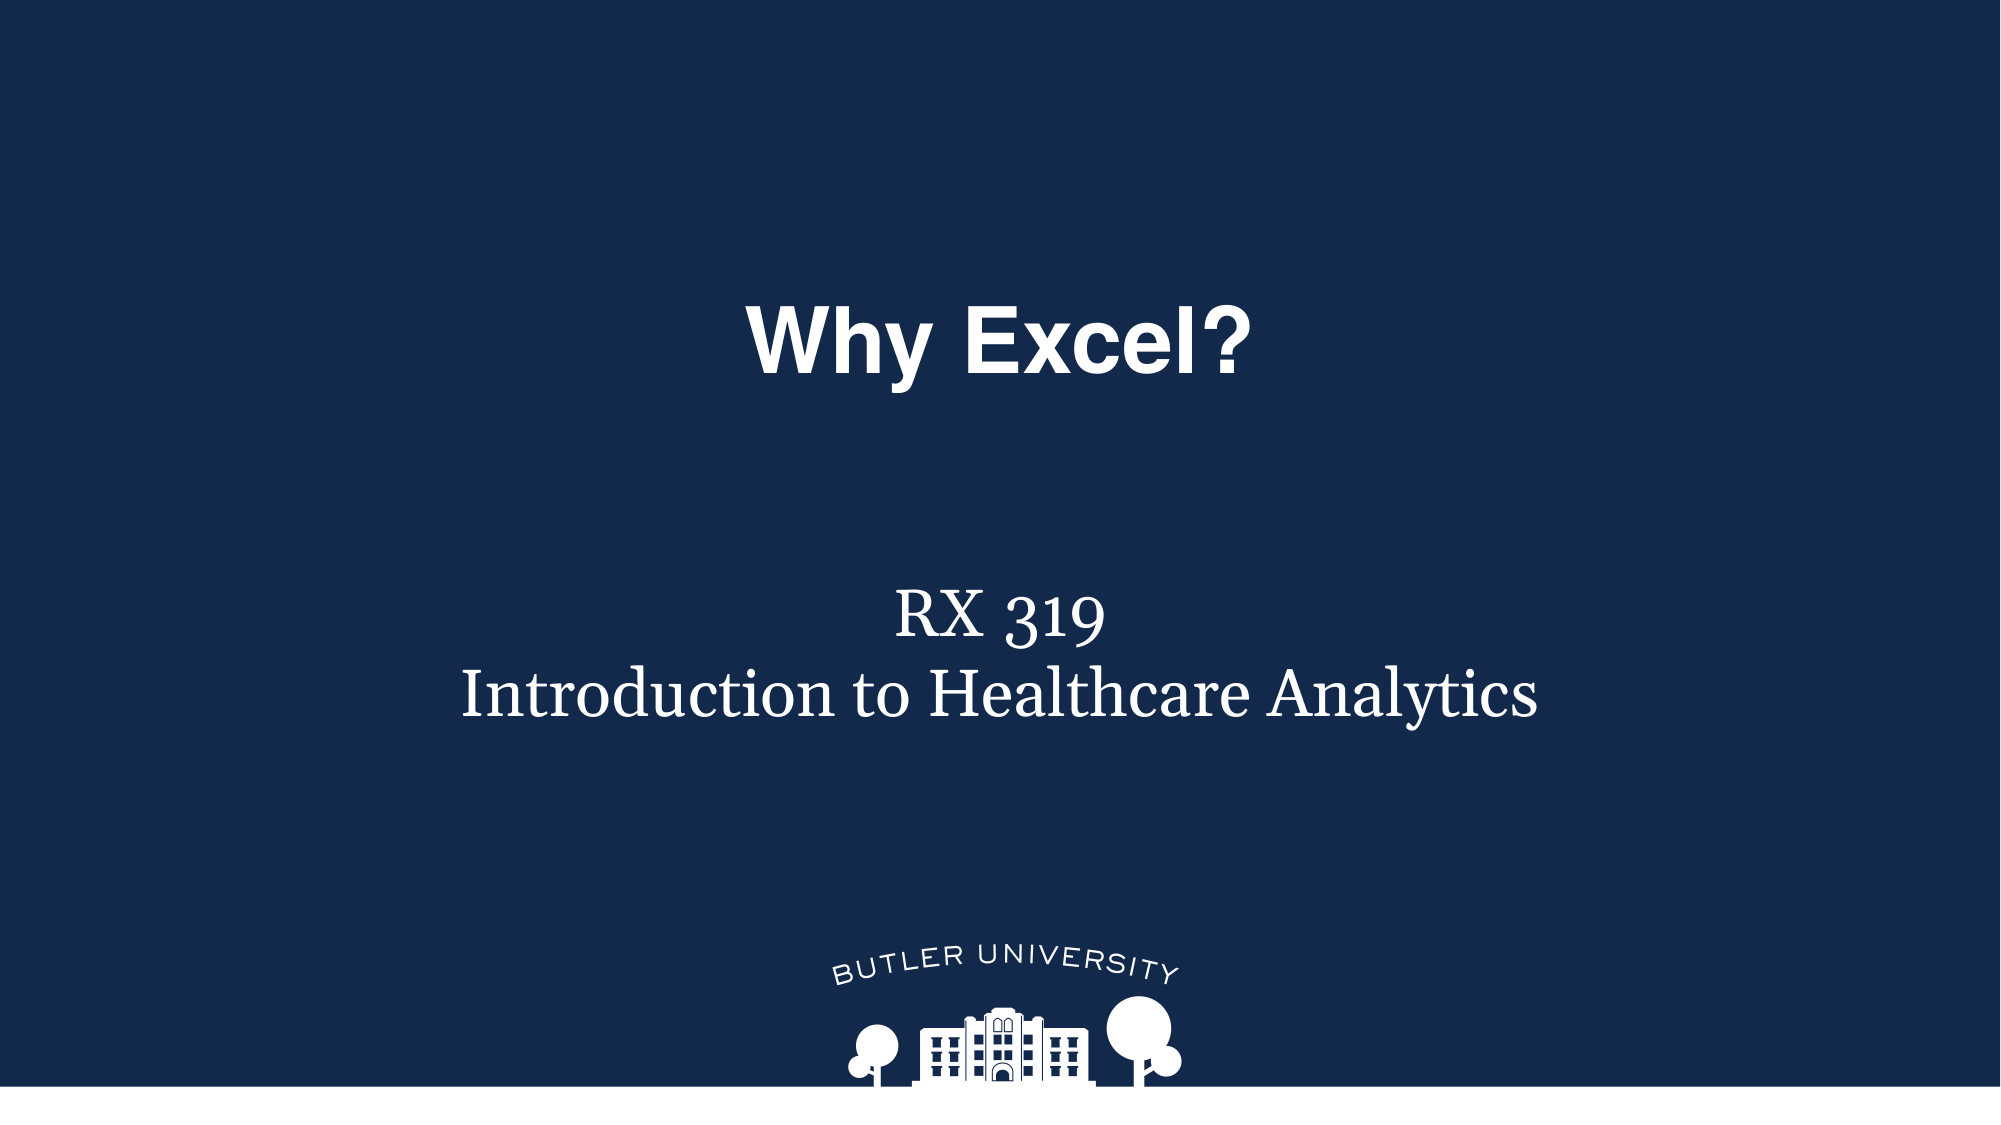

# Why Excel?
RX 319
Introduction to Healthcare Analytics